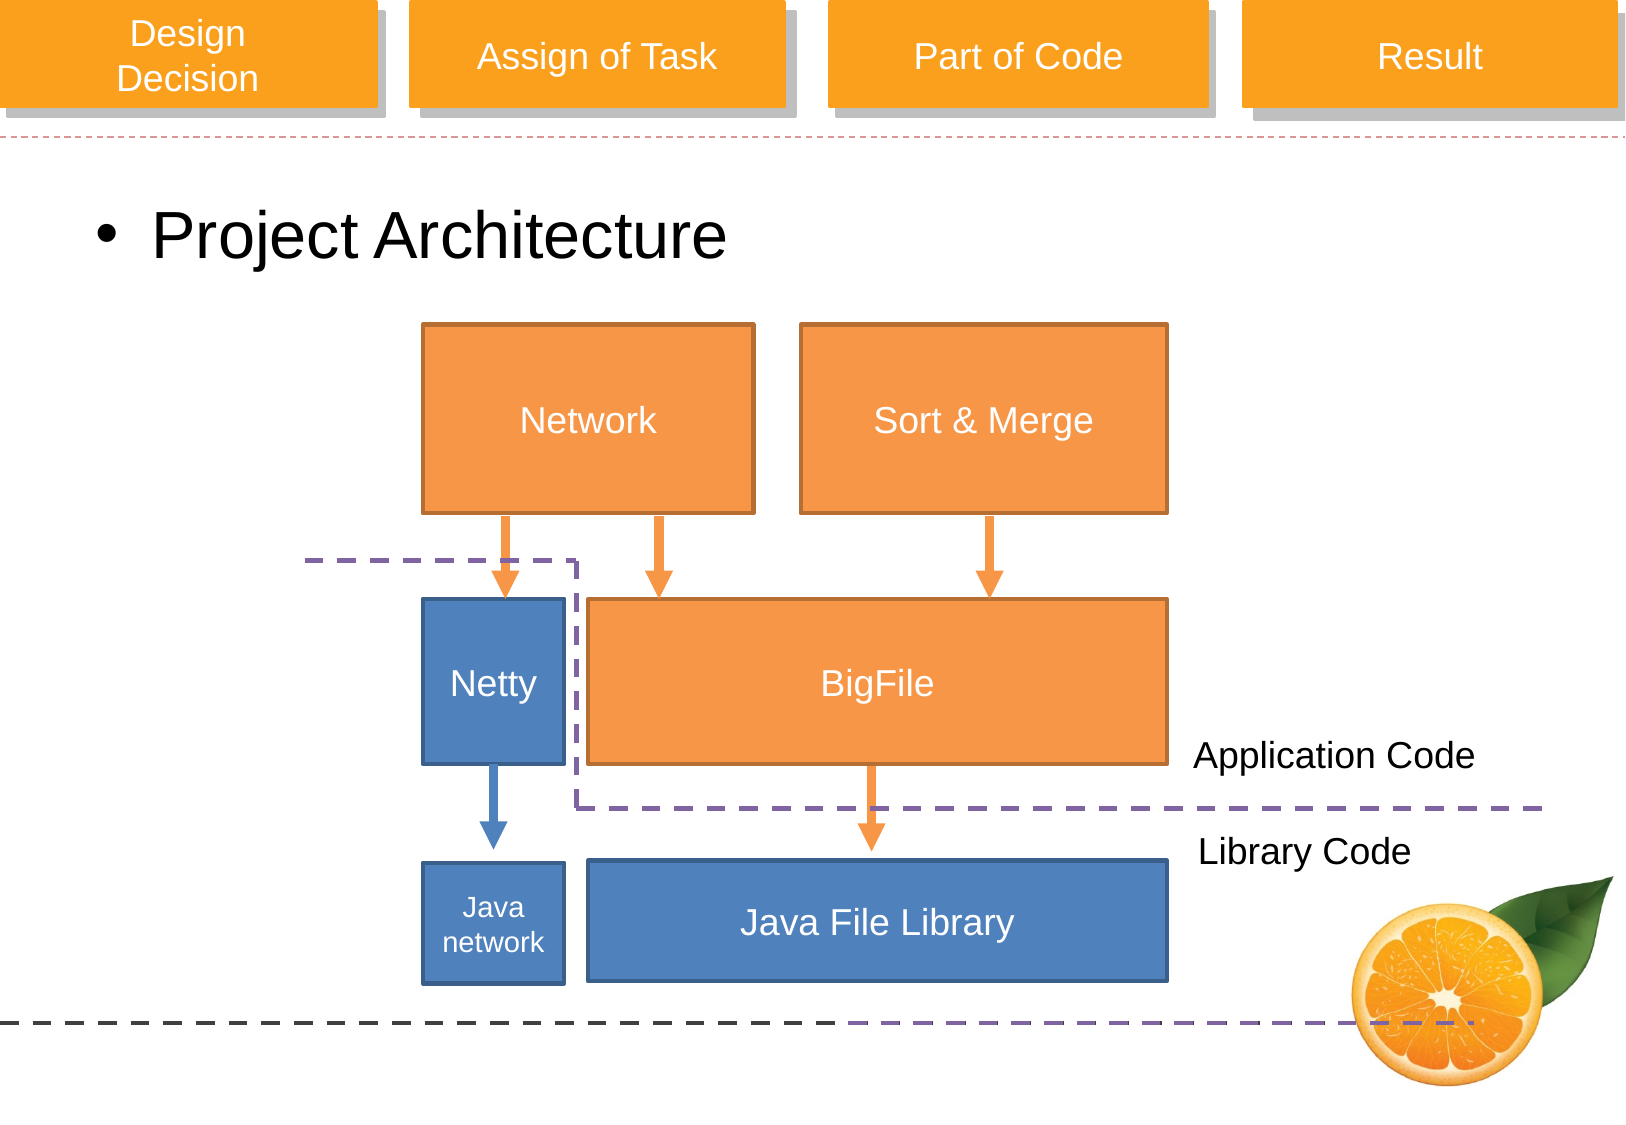

Project Architecture
Network
Sort & Merge
Netty
BigFile
Application Code
Library Code
Java File Library
Java network